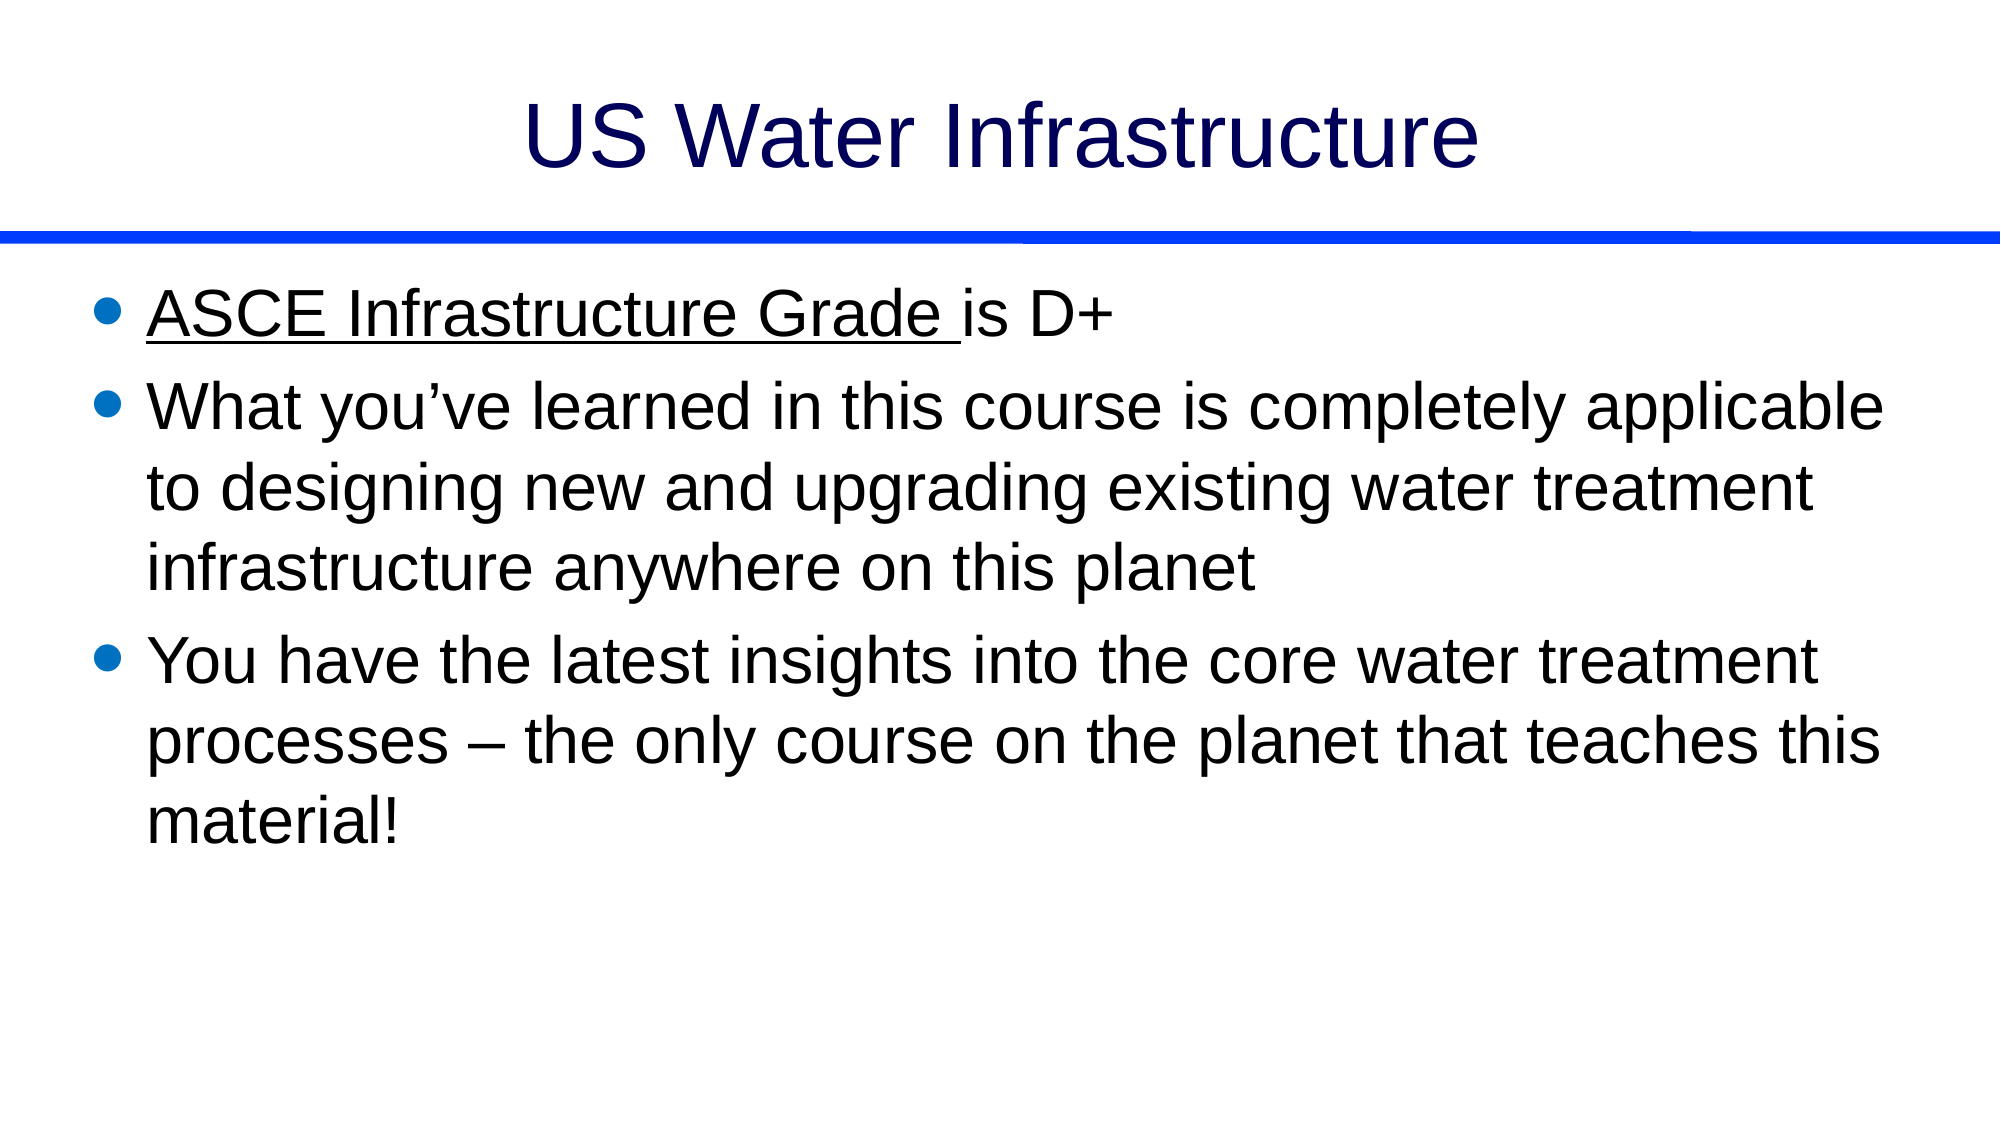

# US Water Infrastructure
ASCE Infrastructure Grade is D+
What you’ve learned in this course is completely applicable to designing new and upgrading existing water treatment infrastructure anywhere on this planet
You have the latest insights into the core water treatment processes – the only course on the planet that teaches this material!